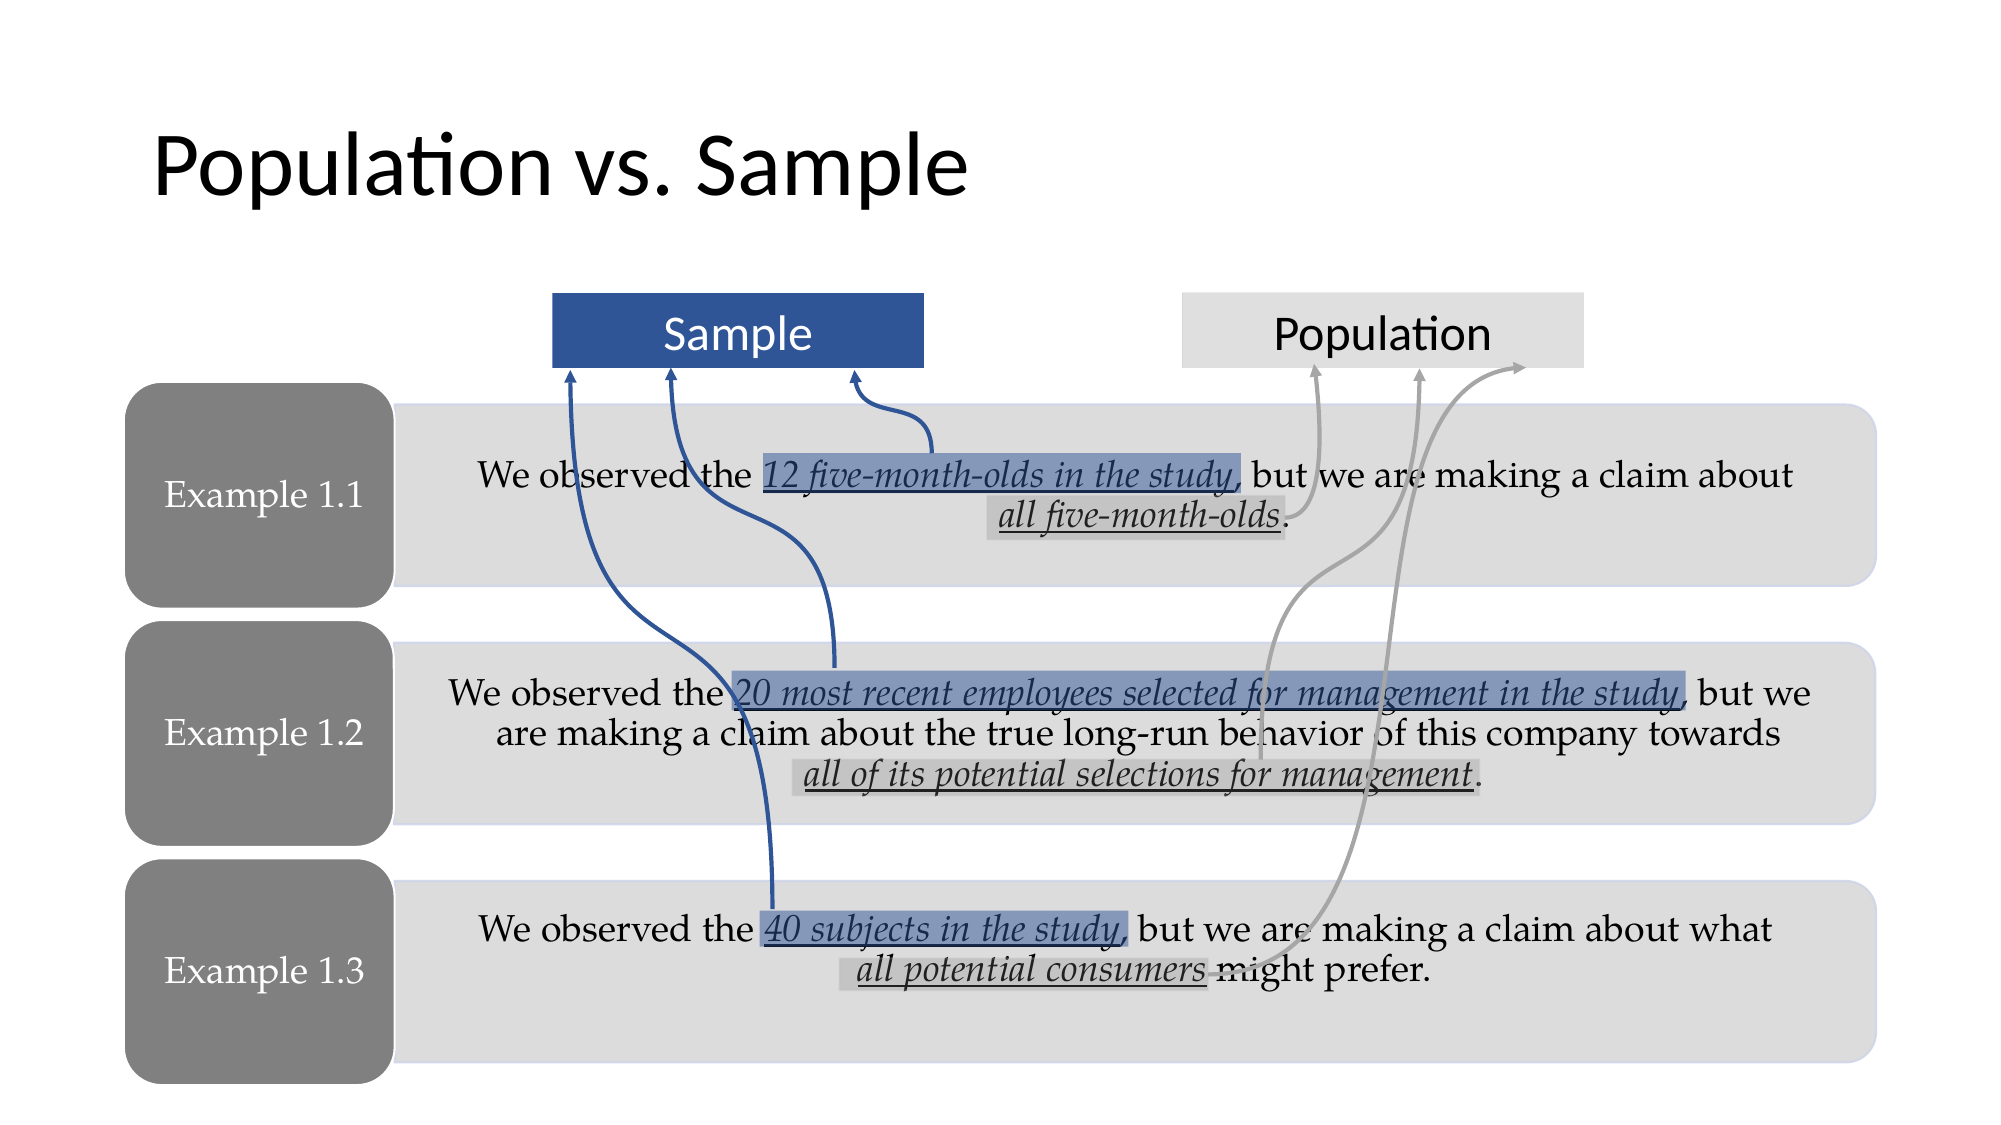

# Population vs. Sample
Population
Sample
  We observed the 12 five-month-olds in the study, but we are making a claim about
all five-month-olds.
Example 1.1
We observed the 20 most recent employees selected for management in the study, but we are making a claim about the true long-run behavior of this company towards
all of its potential selections for management.
Example 1.2
We observed the 40 subjects in the study, but we are making a claim about what
all potential consumers might prefer.
Example 1.3